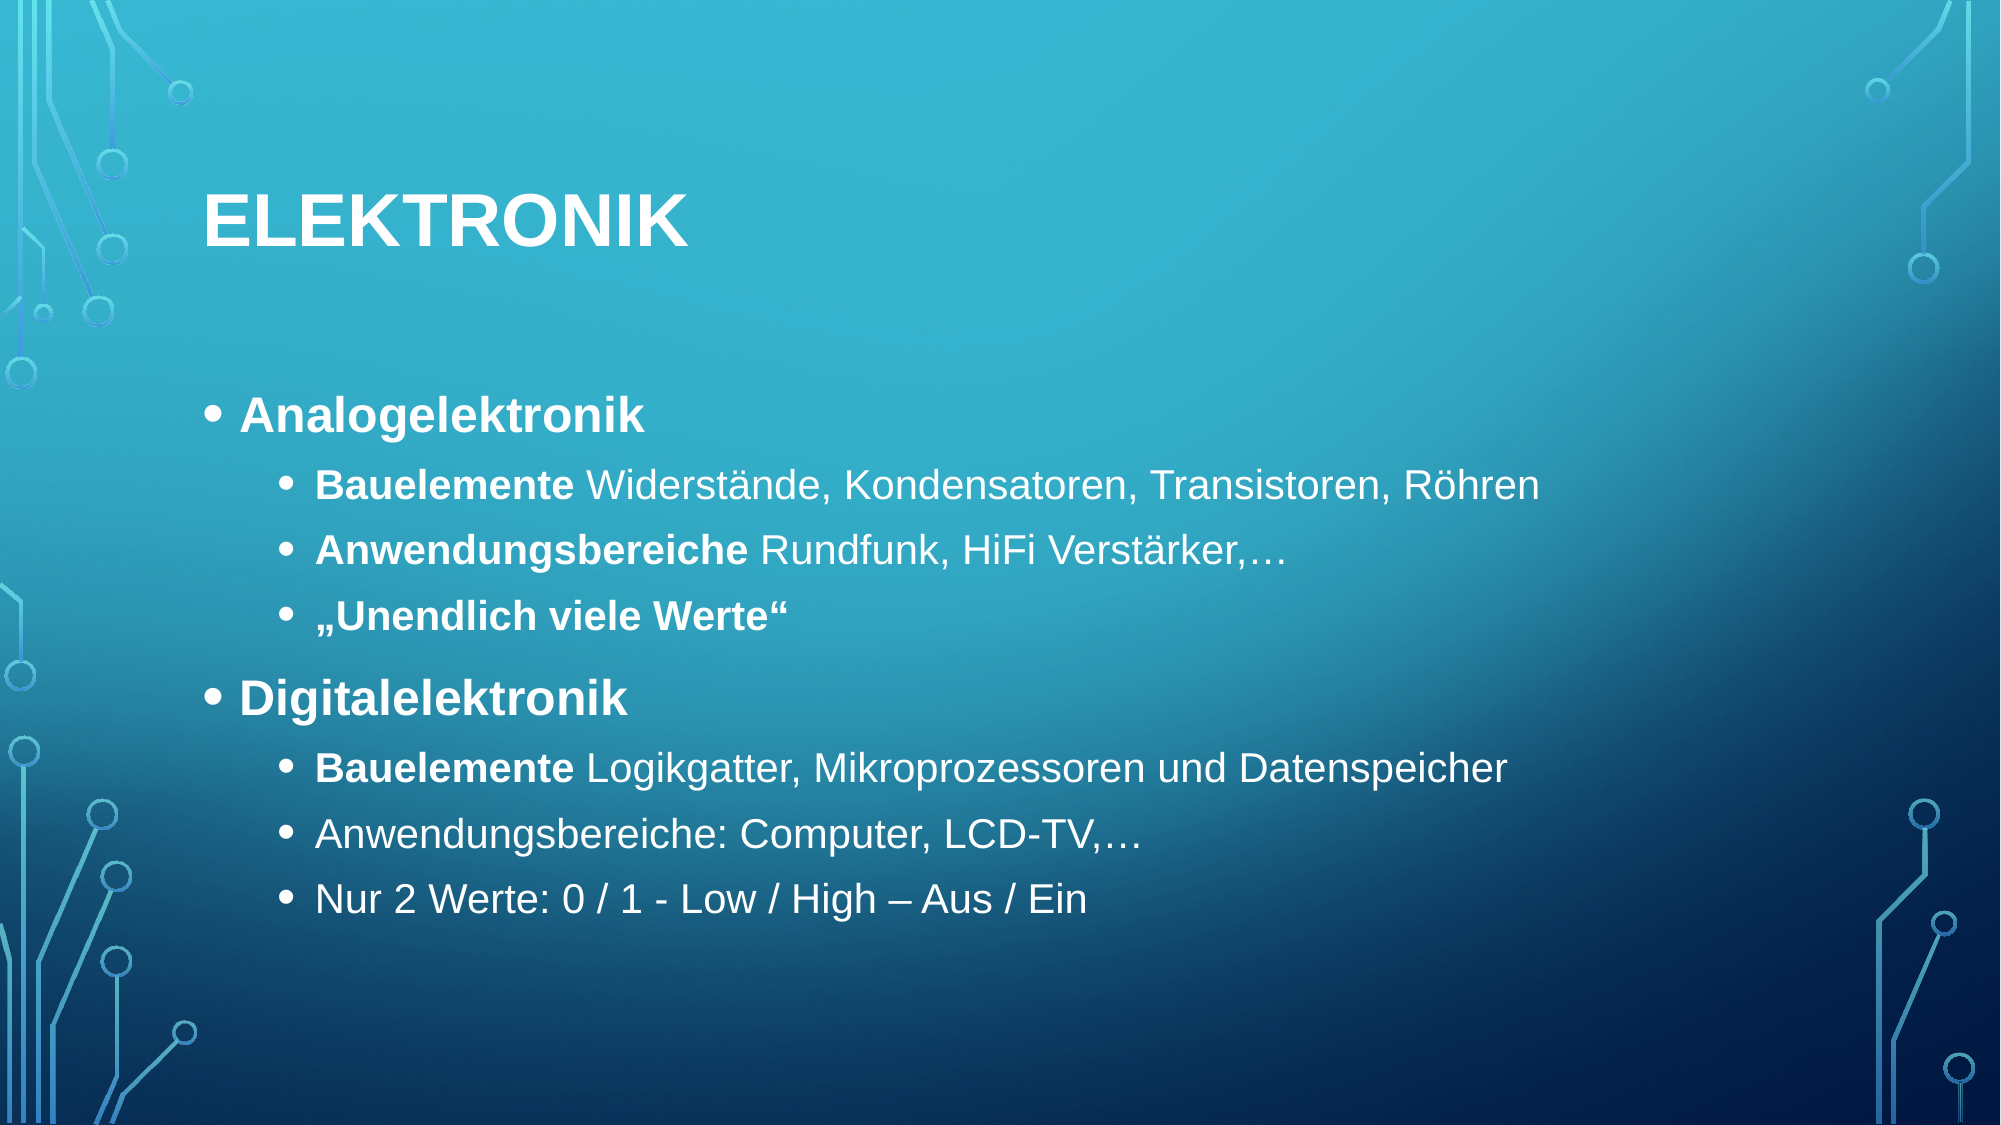

# Elektronik
Analogelektronik
Bauelemente Widerstände, Kondensatoren, Transistoren, Röhren
Anwendungsbereiche Rundfunk, HiFi Verstärker,…
„Unendlich viele Werte“
Digitalelektronik
Bauelemente Logikgatter, Mikroprozessoren und Datenspeicher
Anwendungsbereiche: Computer, LCD-TV,…
Nur 2 Werte: 0 / 1 - Low / High – Aus / Ein